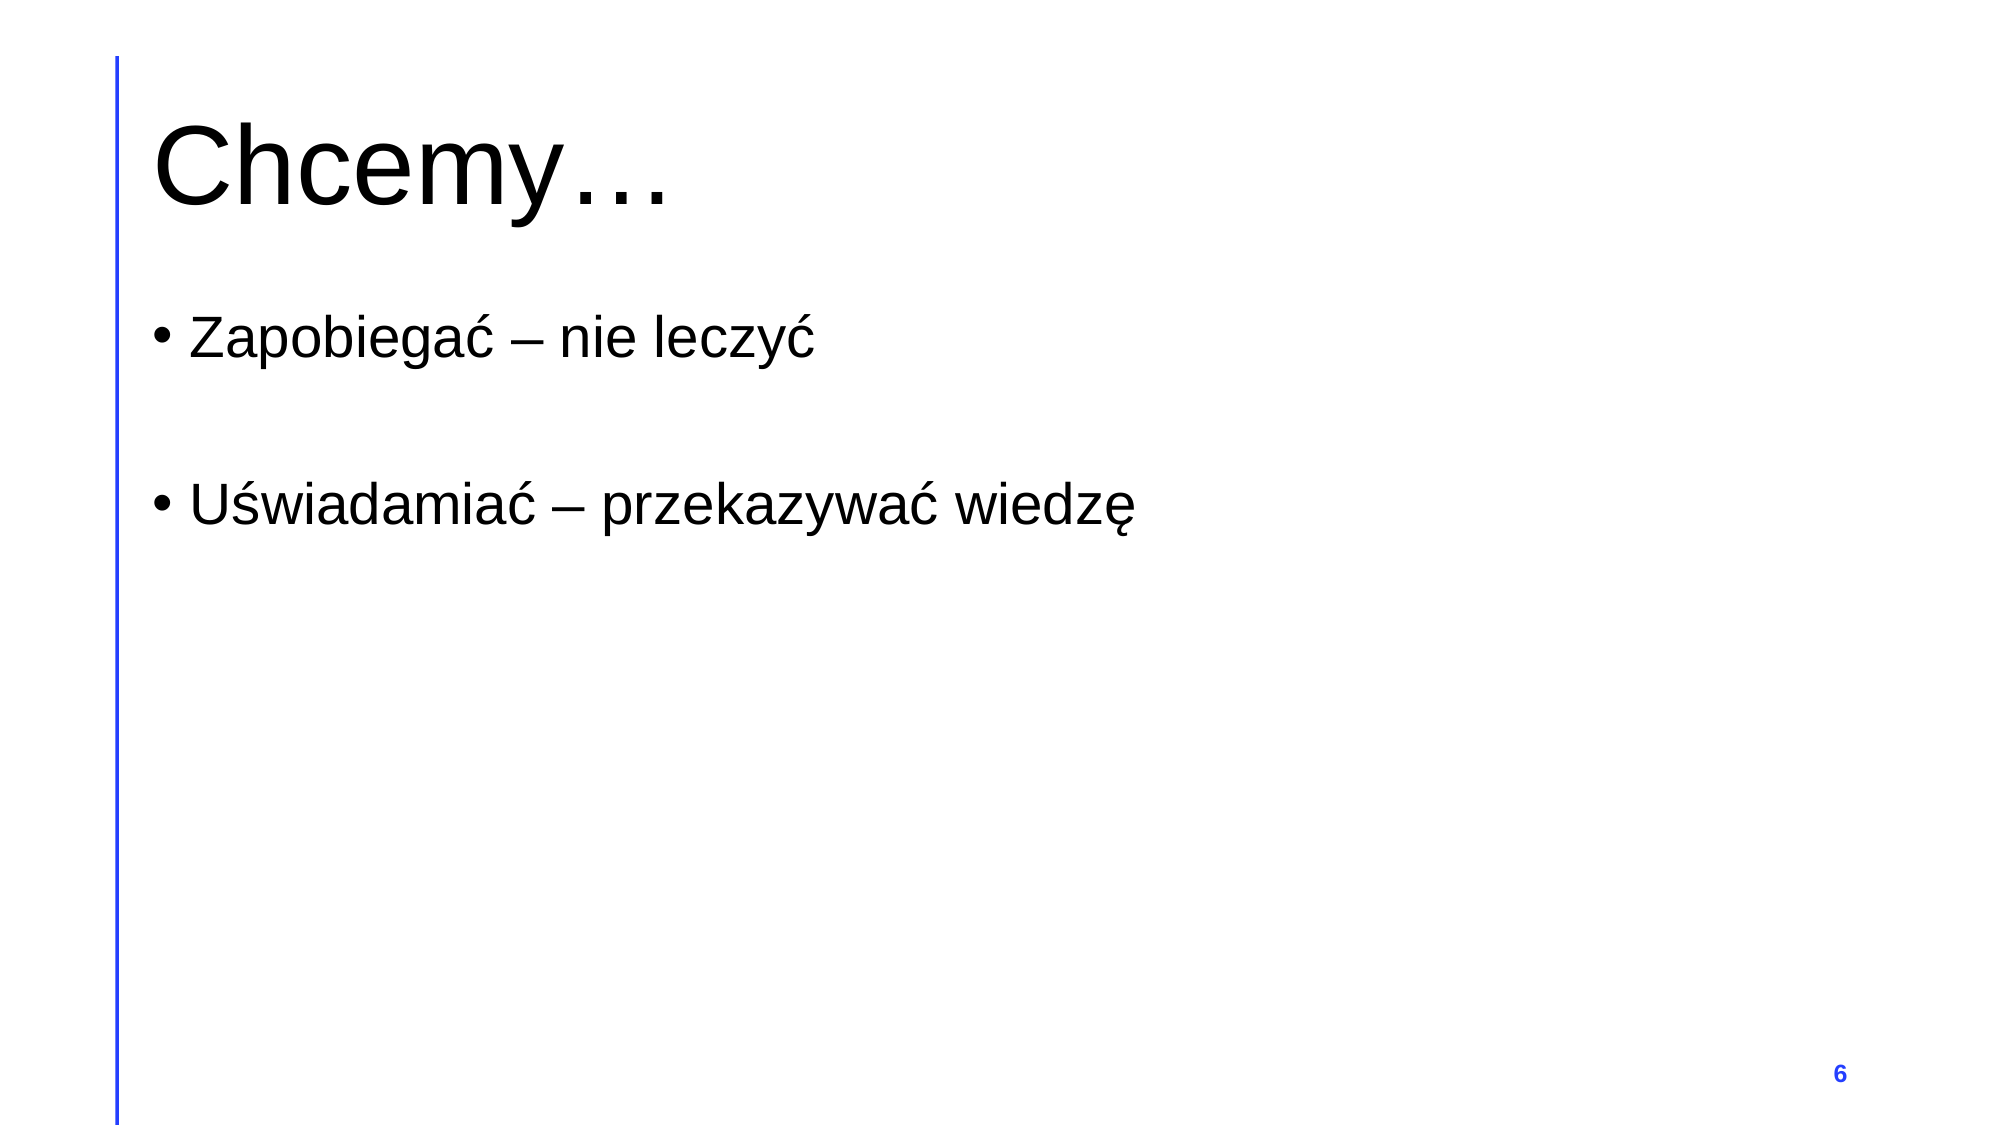

# Chcemy…
Zapobiegać – nie leczyć

Uświadamiać – przekazywać wiedzę

6